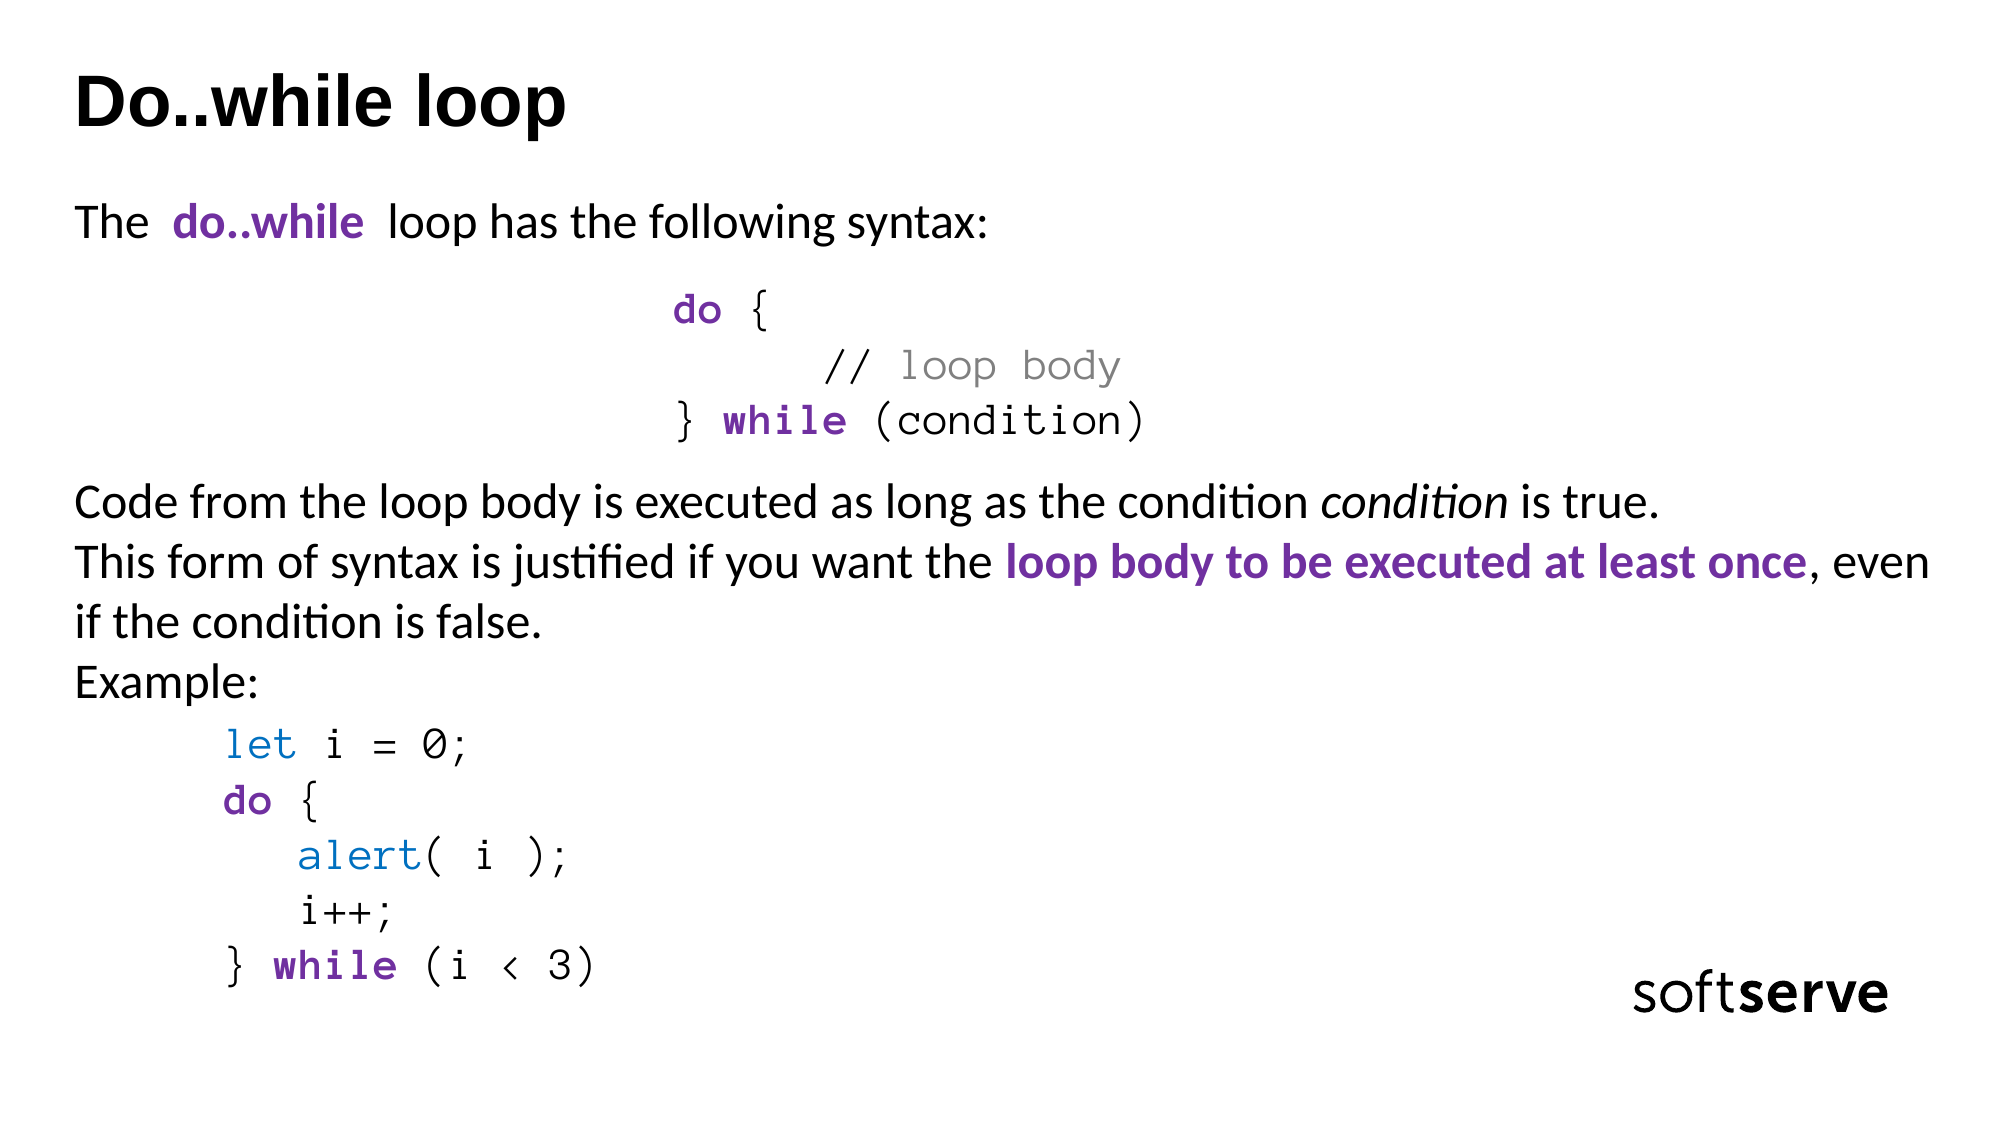

# Do..while loop
The  do..while  loop has the following syntax:
				do {
		    		      // loop body
				} while (condition)
Code from the loop body is executed as long as the condition condition is true.
This form of syntax is justified if you want the loop body to be executed at least once, even if the condition is false.
Example:
	let i = 0;
	do {
  	   alert( i );
 	   i++;
	} while (i < 3)